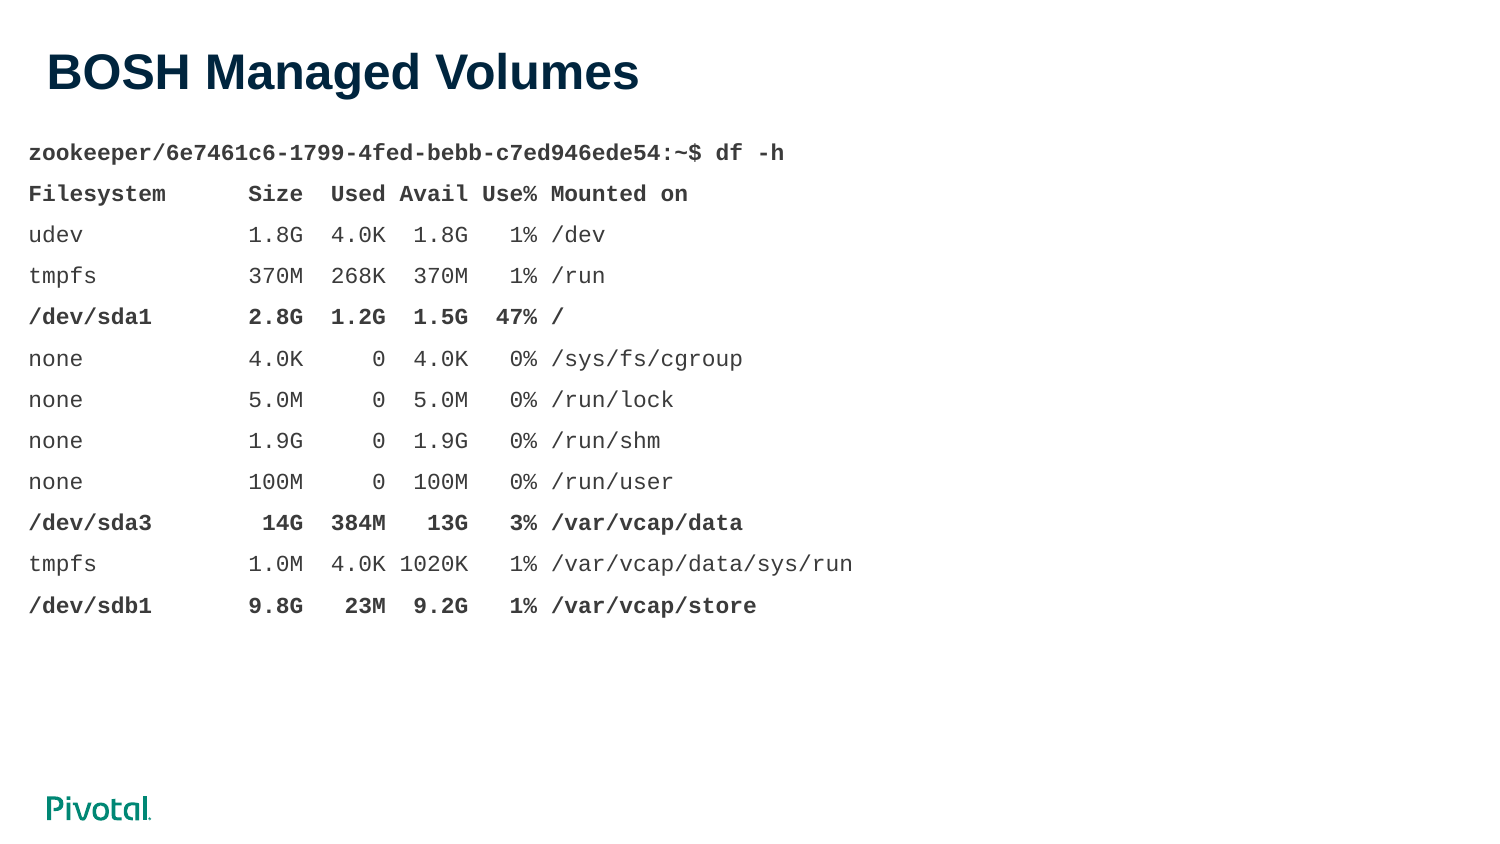

# BOSH Managed Volumes
zookeeper/6e7461c6-1799-4fed-bebb-c7ed946ede54:~$ df -h
Filesystem      Size  Used Avail Use% Mounted on
udev            1.8G  4.0K  1.8G   1% /dev
tmpfs           370M  268K  370M   1% /run
/dev/sda1       2.8G  1.2G  1.5G  47% /
none            4.0K     0  4.0K   0% /sys/fs/cgroup
none            5.0M     0  5.0M   0% /run/lock
none            1.9G     0  1.9G   0% /run/shm
none            100M     0  100M   0% /run/user
/dev/sda3        14G  384M   13G   3% /var/vcap/data
tmpfs           1.0M  4.0K 1020K   1% /var/vcap/data/sys/run
/dev/sdb1       9.8G   23M  9.2G   1% /var/vcap/store